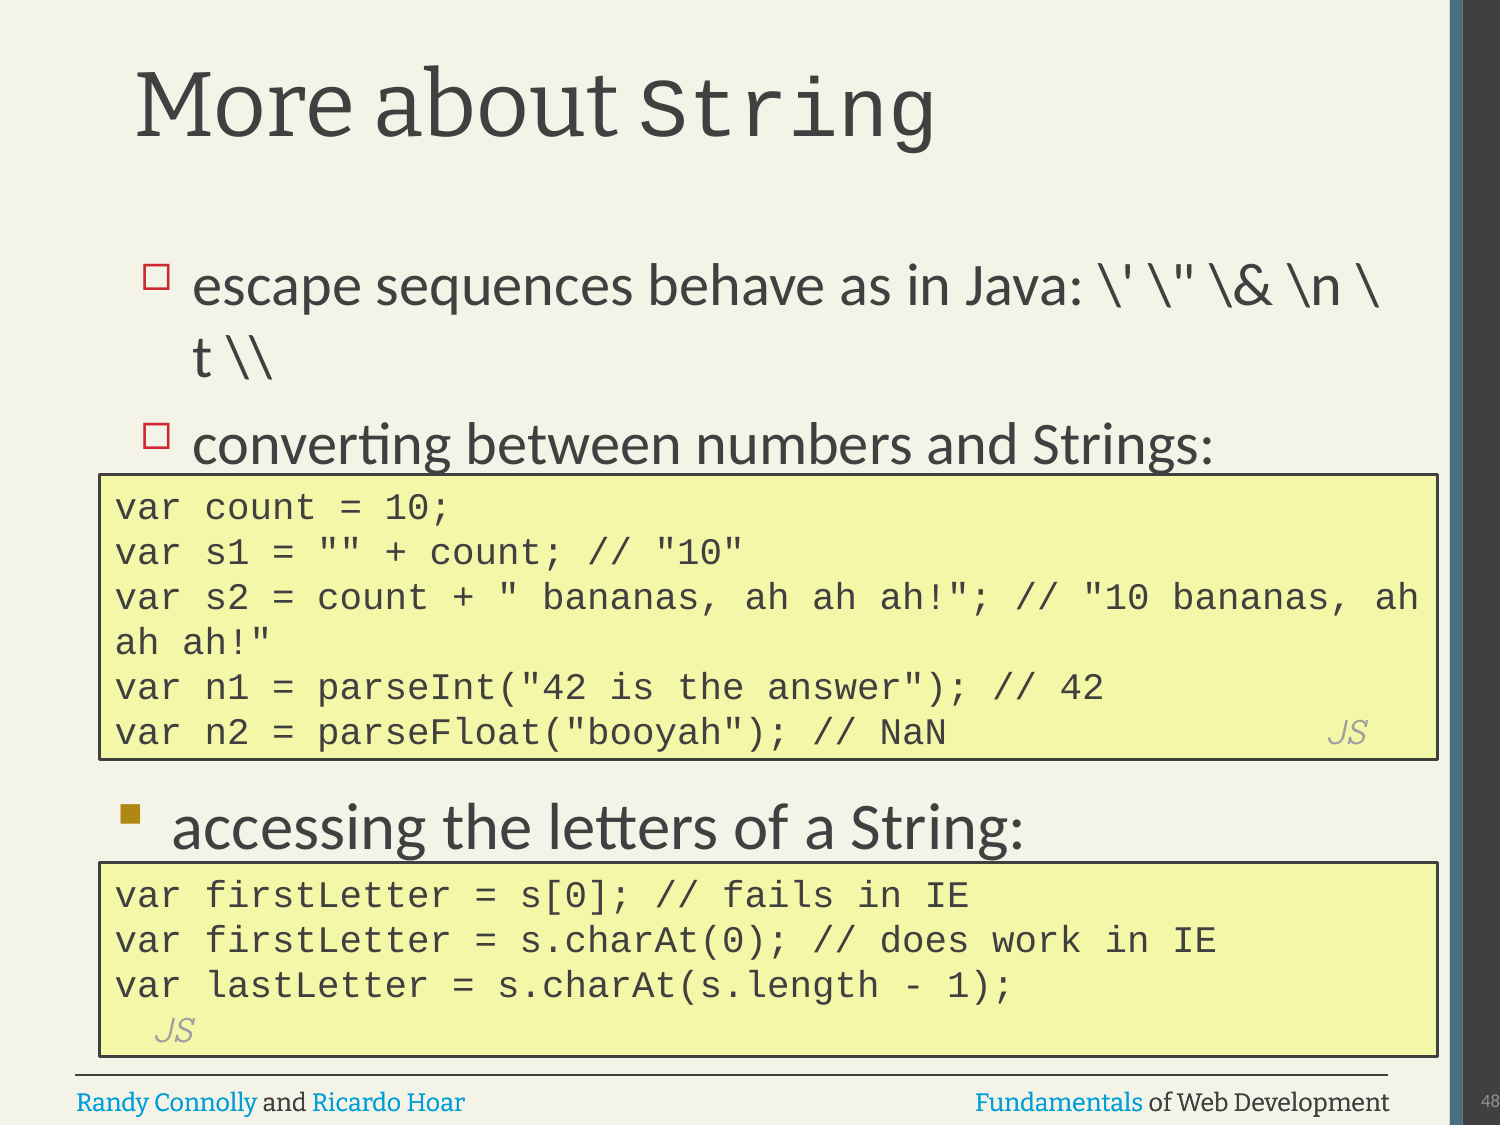

# More about String
escape sequences behave as in Java: \' \" \& \n \t \\
converting between numbers and Strings:
var count = 10;
var s1 = "" + count; // "10"
var s2 = count + " bananas, ah ah ah!"; // "10 bananas, ah ah ah!"
var n1 = parseInt("42 is the answer"); // 42
var n2 = parseFloat("booyah"); // NaN		        JS
accessing the letters of a String:
var firstLetter = s[0]; // fails in IE
var firstLetter = s.charAt(0); // does work in IE
var lastLetter = s.charAt(s.length - 1);		        JS
48